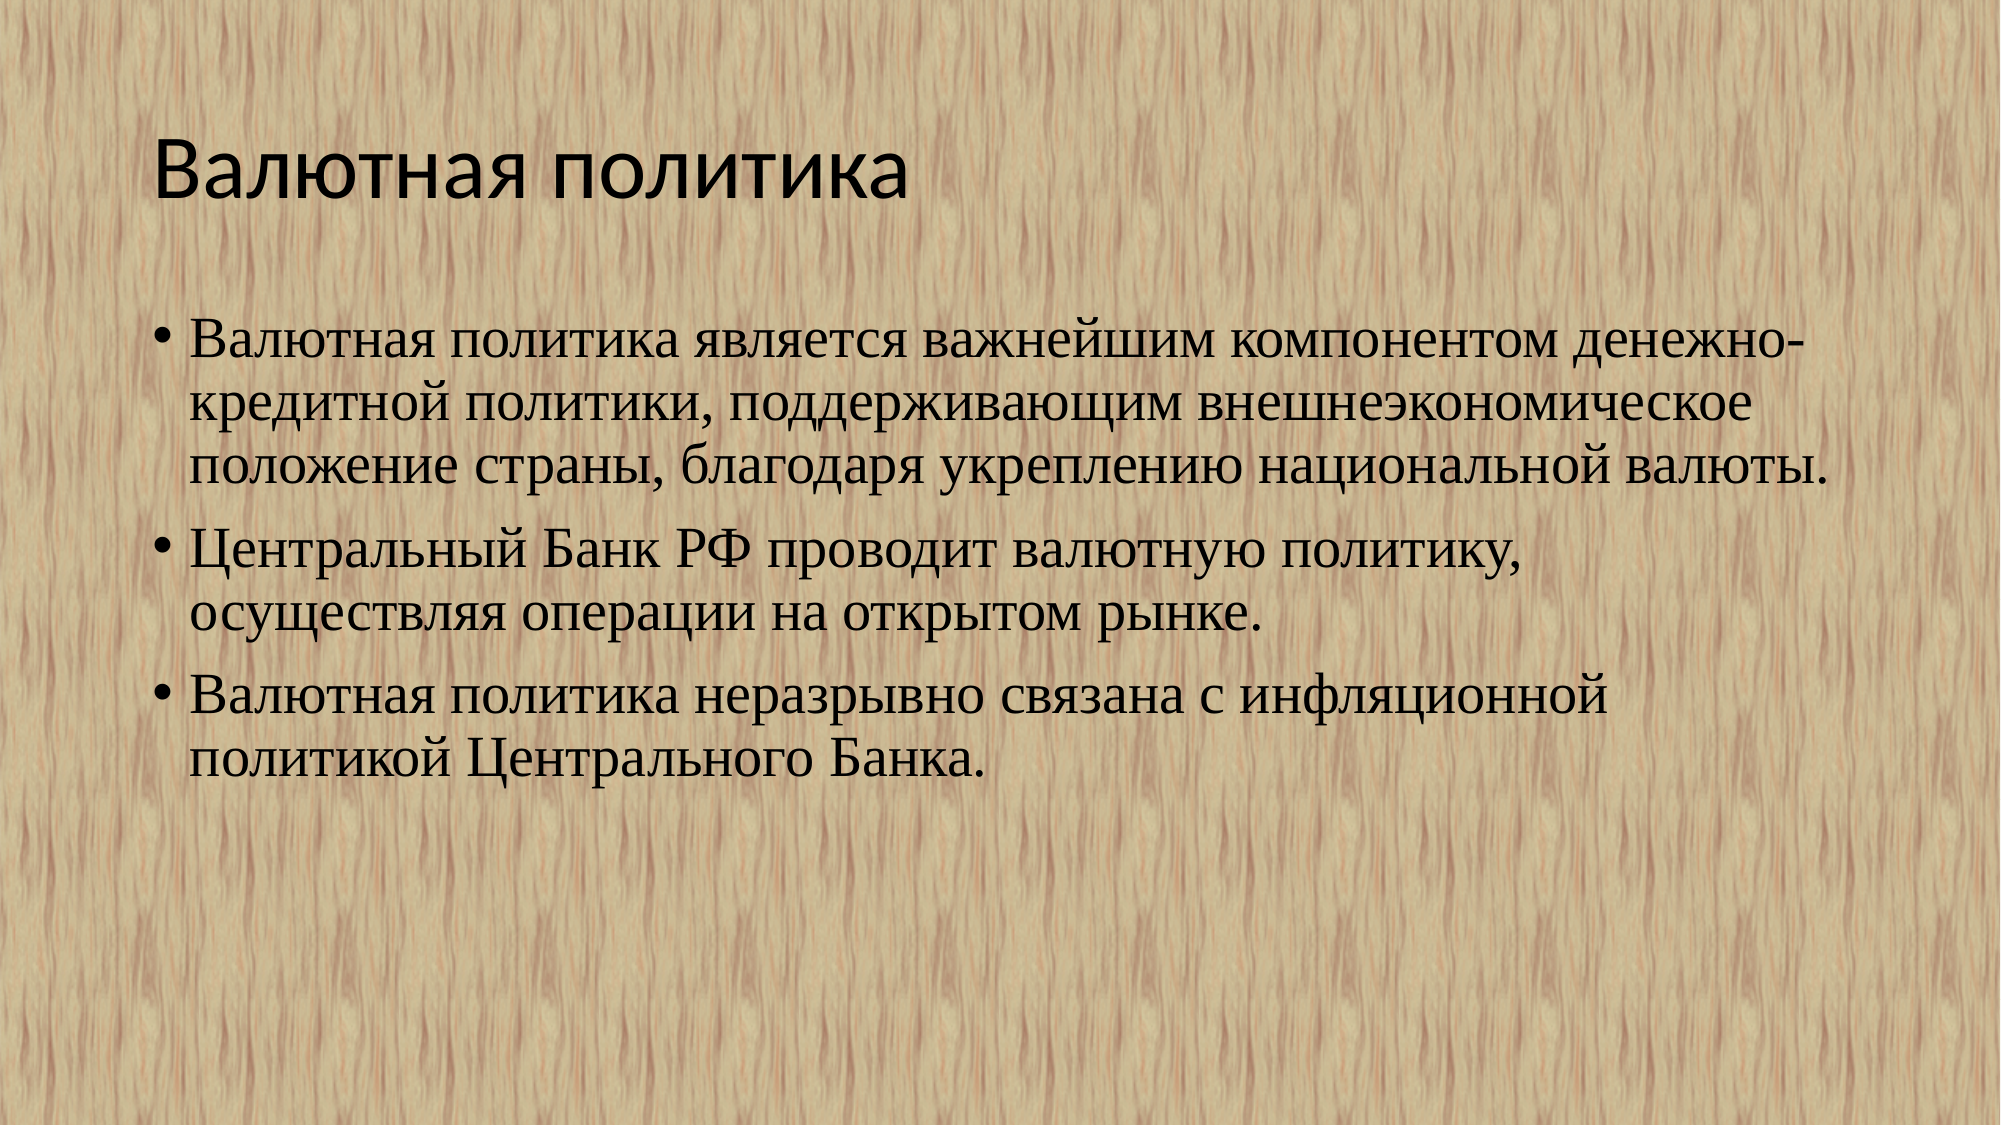

# Валютная политика
Валютная политика является важнейшим компонентом денежно-кредитной политики, поддерживающим внешнеэкономическое положение страны, благодаря укреплению национальной валюты.
Центральный Банк РФ проводит валютную политику, осуществляя операции на открытом рынке.
Валютная политика неразрывно связана с инфляционной политикой Центрального Банка.